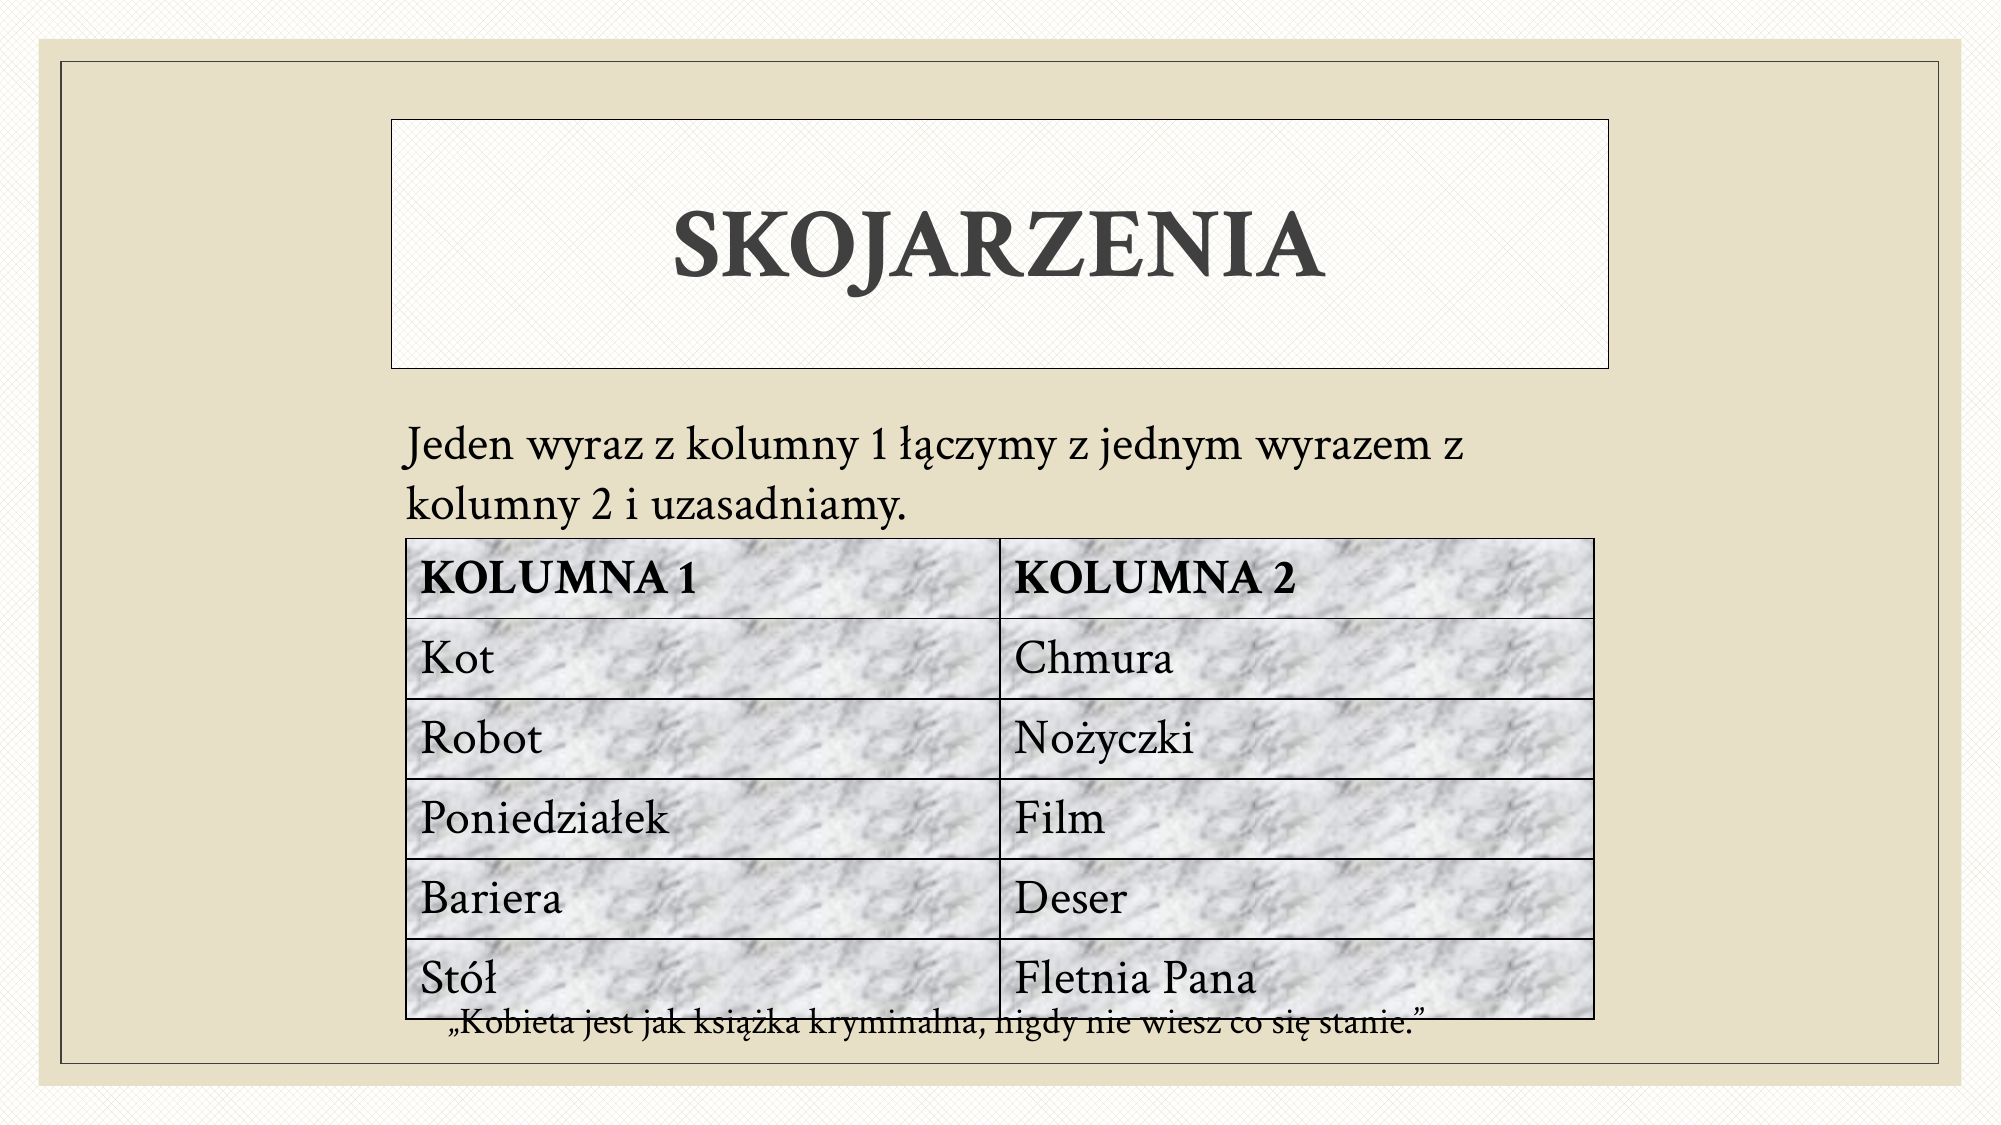

# SKOJARZENIA
Jeden wyraz z kolumny 1 łączymy z jednym wyrazem z kolumny 2 i uzasadniamy.
| KOLUMNA 1 | KOLUMNA 2 |
| --- | --- |
| Kot | Chmura |
| Robot | Nożyczki |
| Poniedziałek | Film |
| Bariera | Deser |
| Stół | Fletnia Pana |
„Kobieta jest jak książka kryminalna, nigdy nie wiesz co się stanie.”